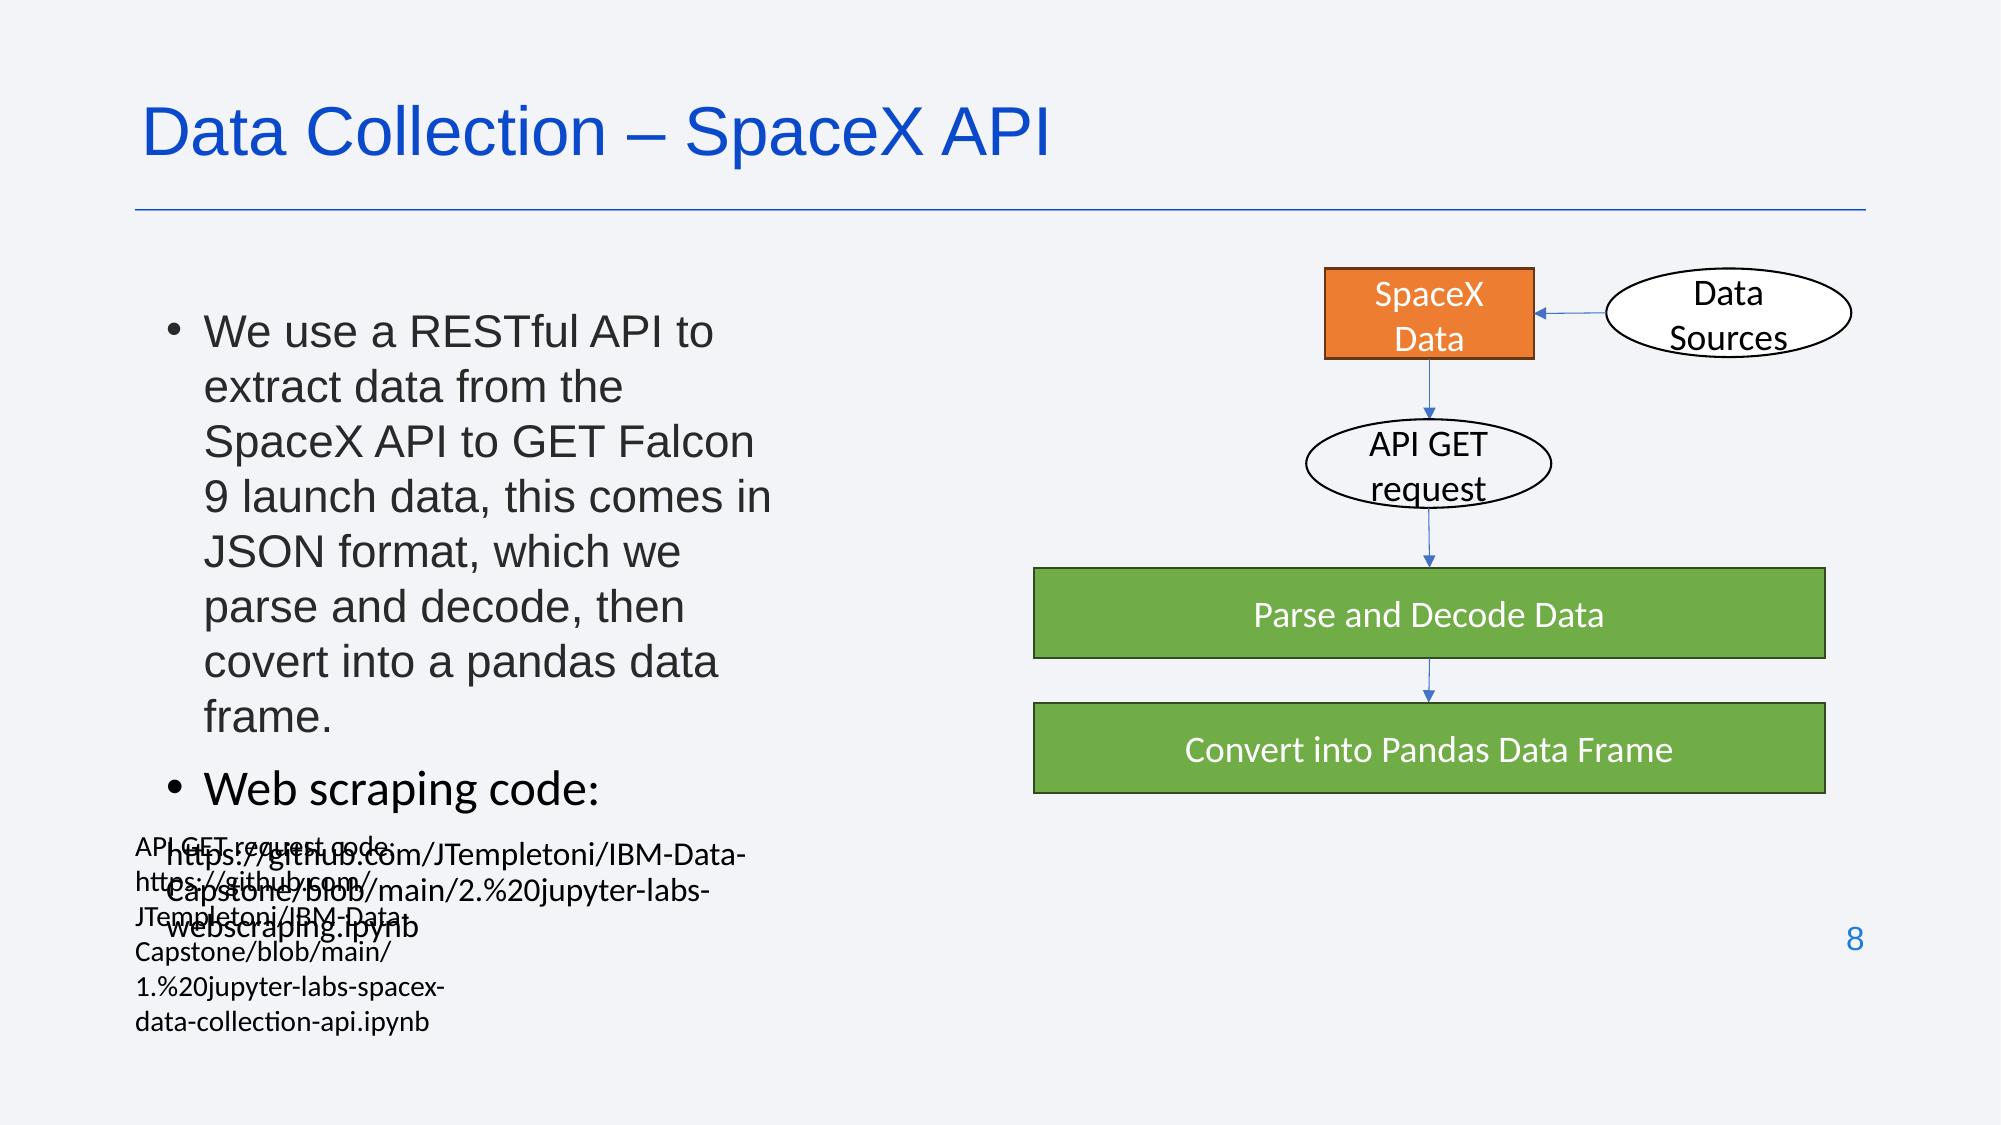

Data Collection – SpaceX API
SpaceX Data
Data Sources
We use a RESTful API to extract data from the SpaceX API to GET Falcon 9 launch data, this comes in JSON format, which we parse and decode, then covert into a pandas data frame.
Web scraping code:
https://github.com/JTempletoni/IBM-Data-Capstone/blob/main/2.%20jupyter-labs-webscraping.ipynb
API GET request
Parse and Decode Data
Convert into Pandas Data Frame
API GET request code:
https://github.com/JTempletoni/IBM-Data-Capstone/blob/main/1.%20jupyter-labs-spacex-data-collection-api.ipynb
8